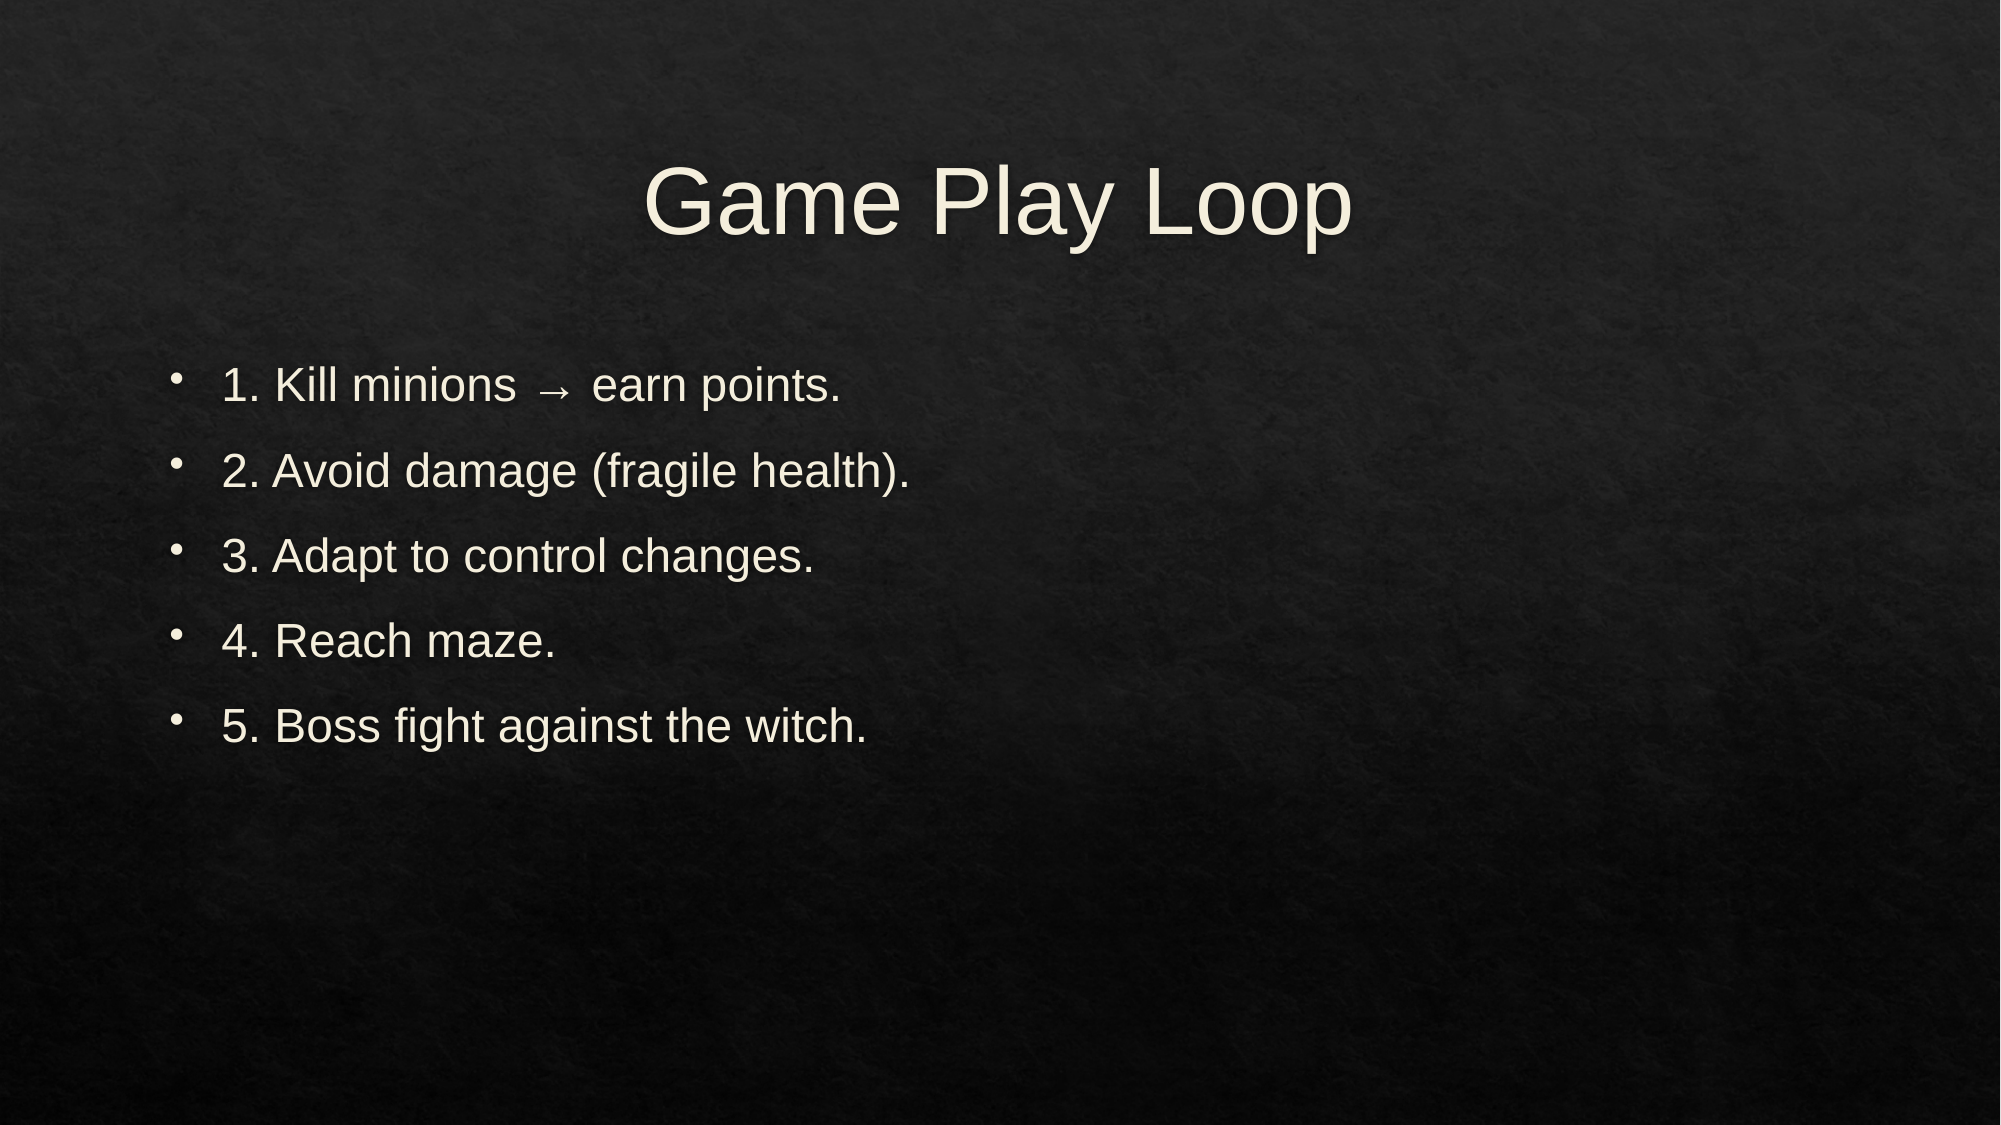

# Game Play Loop
1. Kill minions → earn points.
2. Avoid damage (fragile health).
3. Adapt to control changes.
4. Reach maze.
5. Boss fight against the witch.